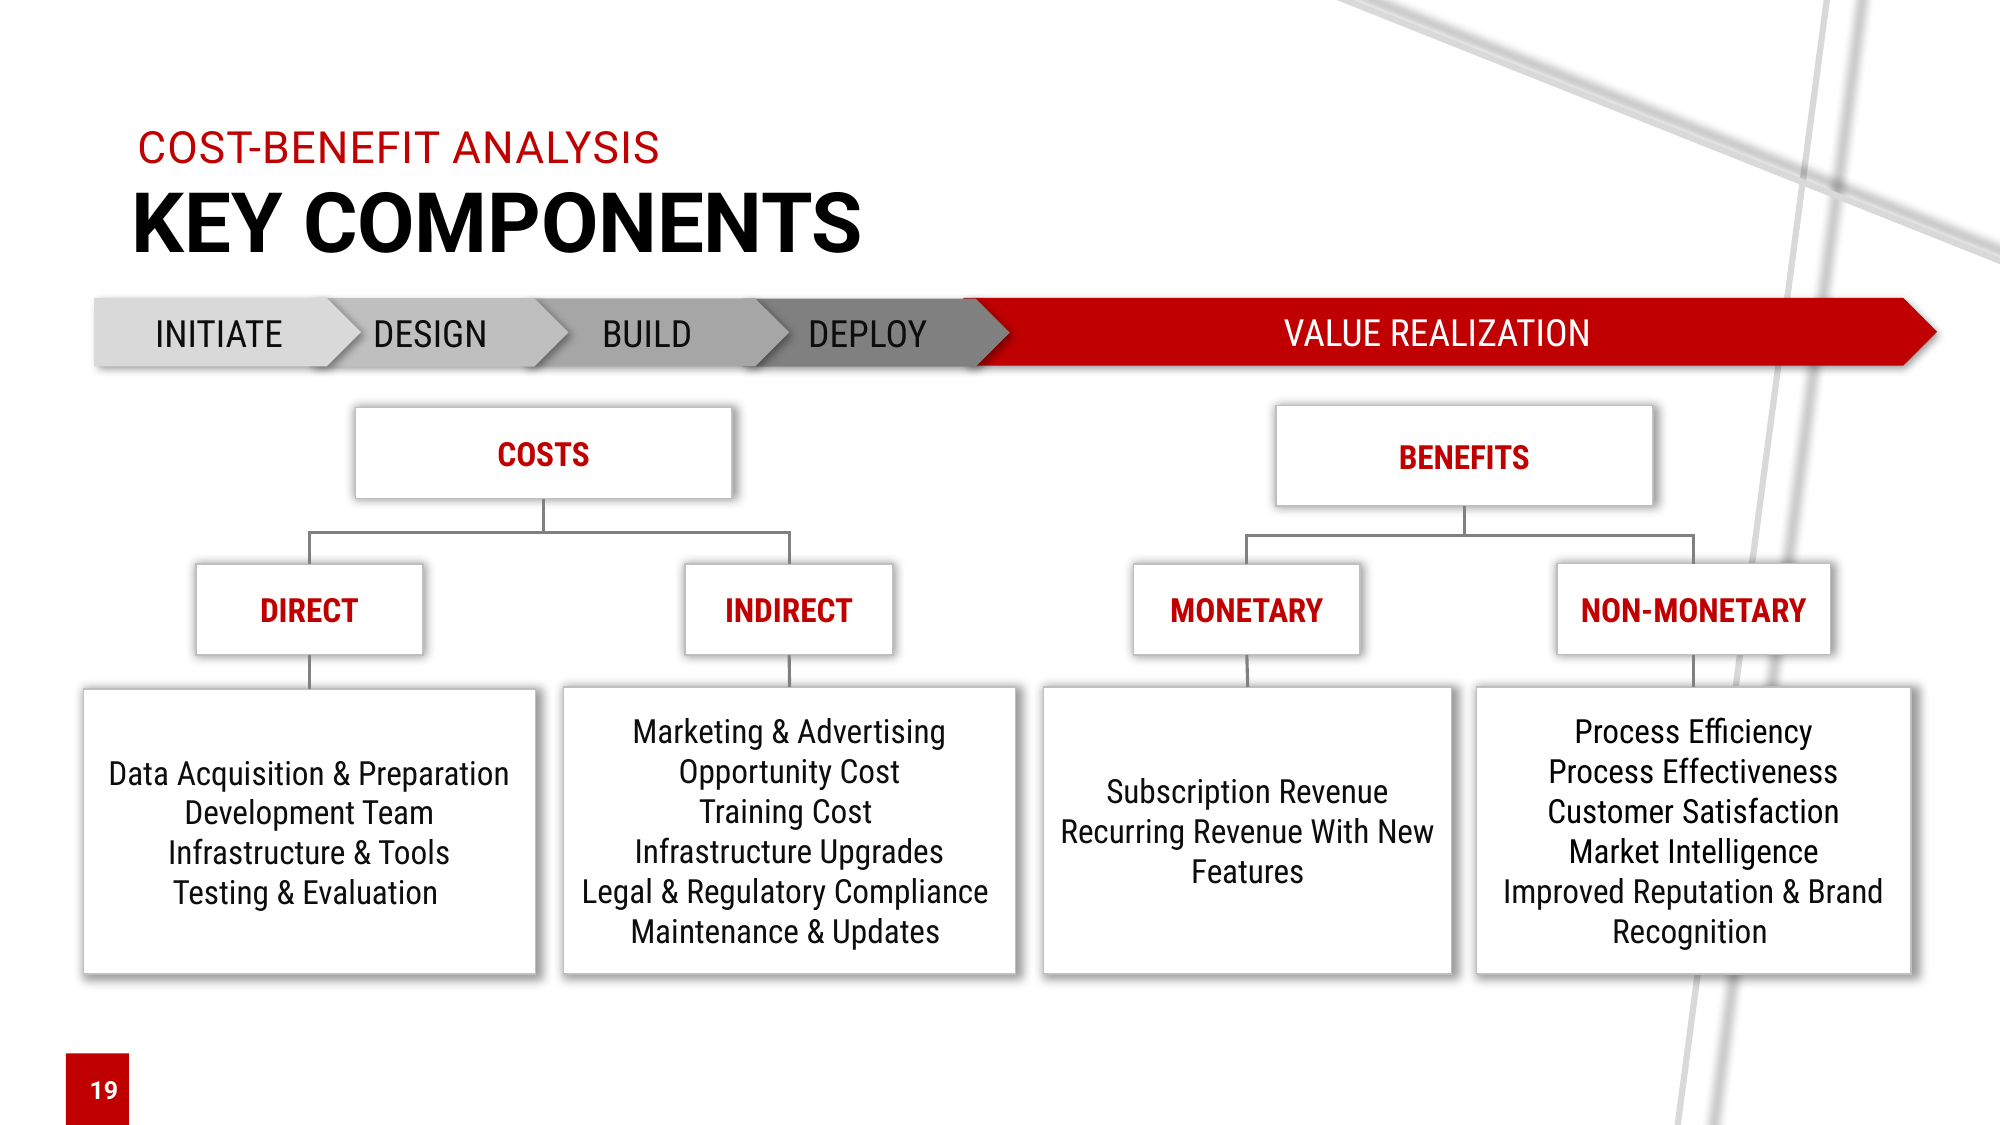

COST-BENEFIT ANALYSIS
KEY COMPONENTS
INITIATE
DESIGN
BUILD
DEPLOY
COSTS
DIRECT
INDIRECT
Marketing & Advertising
Opportunity Cost
Training Cost
Infrastructure Upgrades
Legal & Regulatory Compliance
Maintenance & Updates
Data Acquisition & Preparation
Development Team
Infrastructure & Tools
Testing & Evaluation
VALUE REALIZATION
BENEFITS
NON-MONETARY
MONETARY
Subscription Revenue
Recurring Revenue With New Features
Process Efficiency
Process Effectiveness
 Customer Satisfaction
Market Intelligence
Improved Reputation & Brand Recognition
20
19